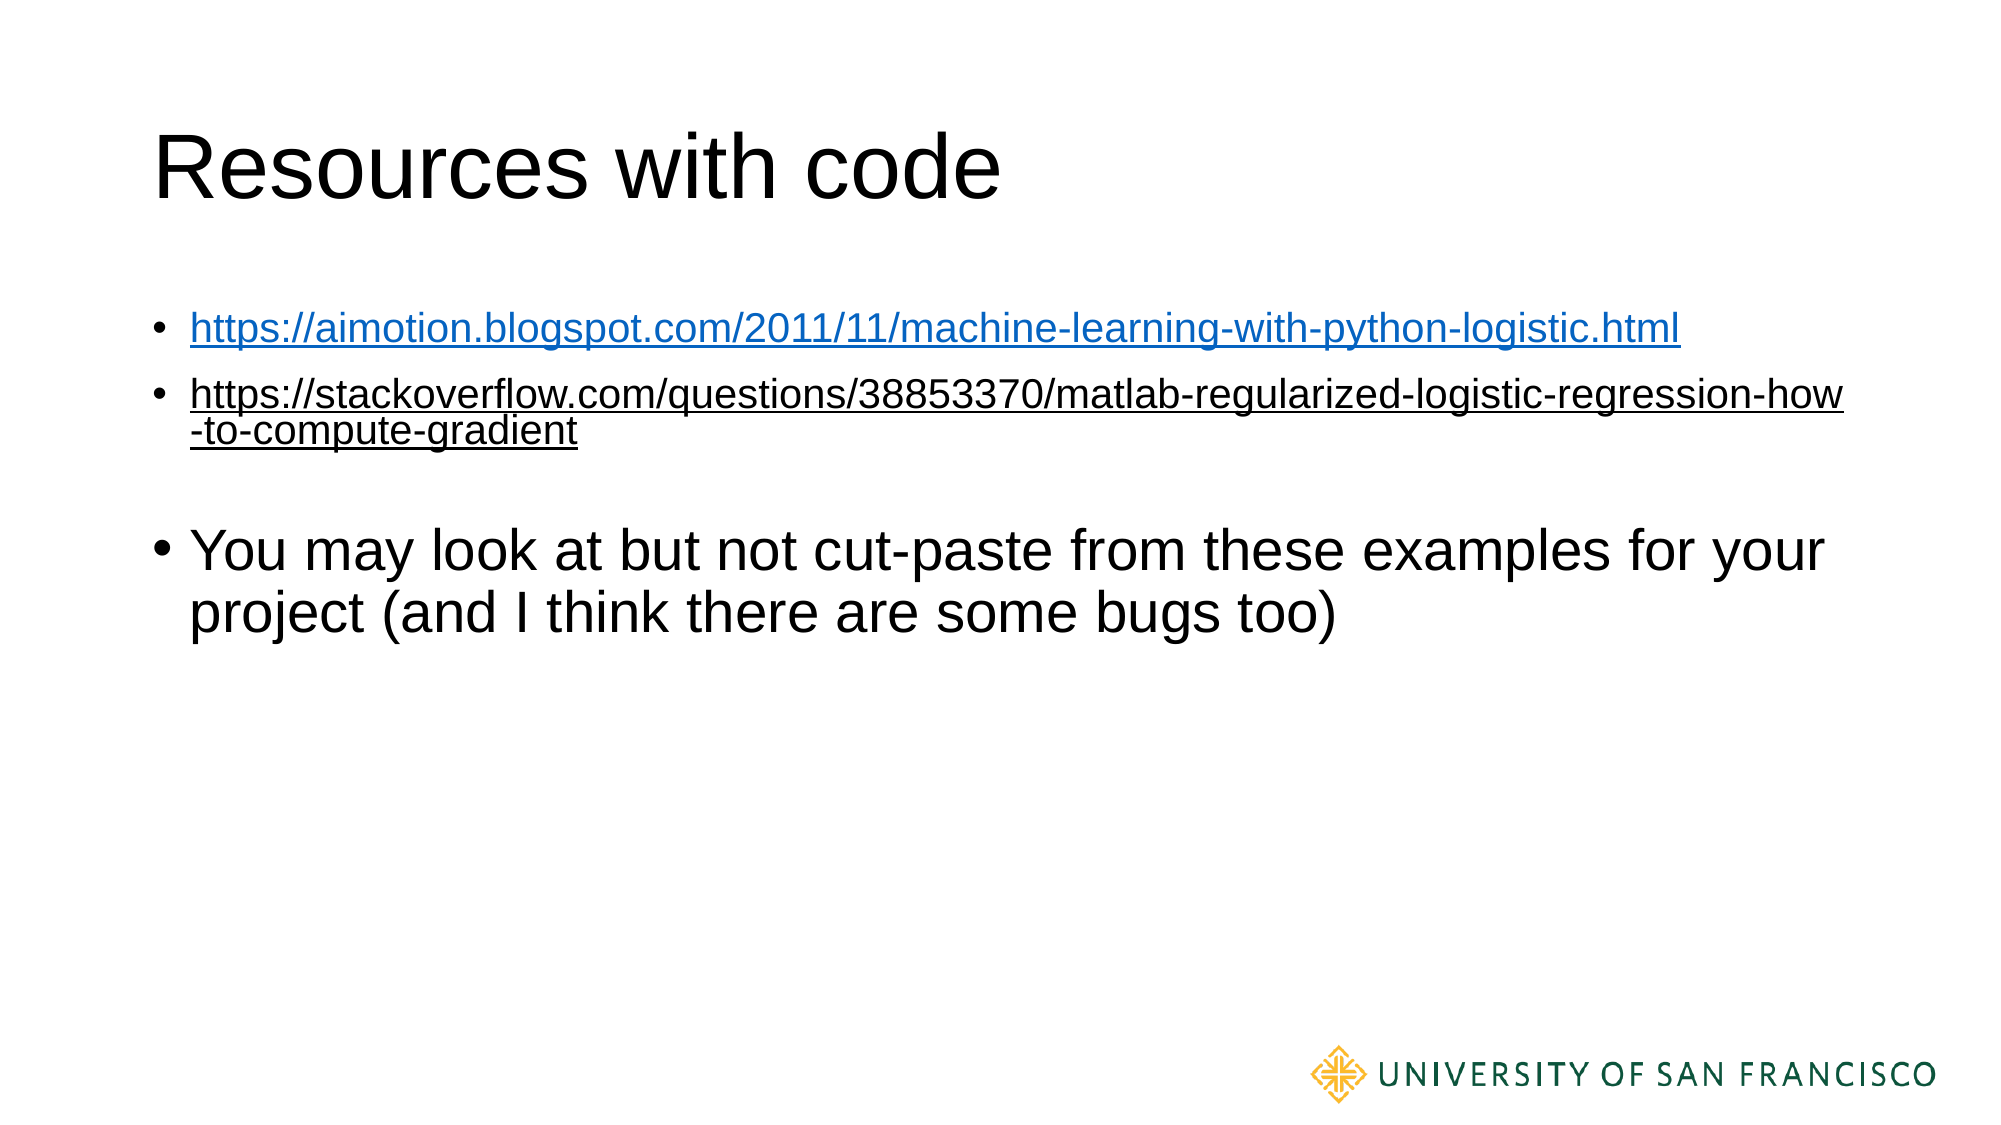

# Resources with code
https://aimotion.blogspot.com/2011/11/machine-learning-with-python-logistic.html
https://stackoverflow.com/questions/38853370/matlab-regularized-logistic-regression-how-to-compute-gradient
You may look at but not cut-paste from these examples for your project (and I think there are some bugs too)